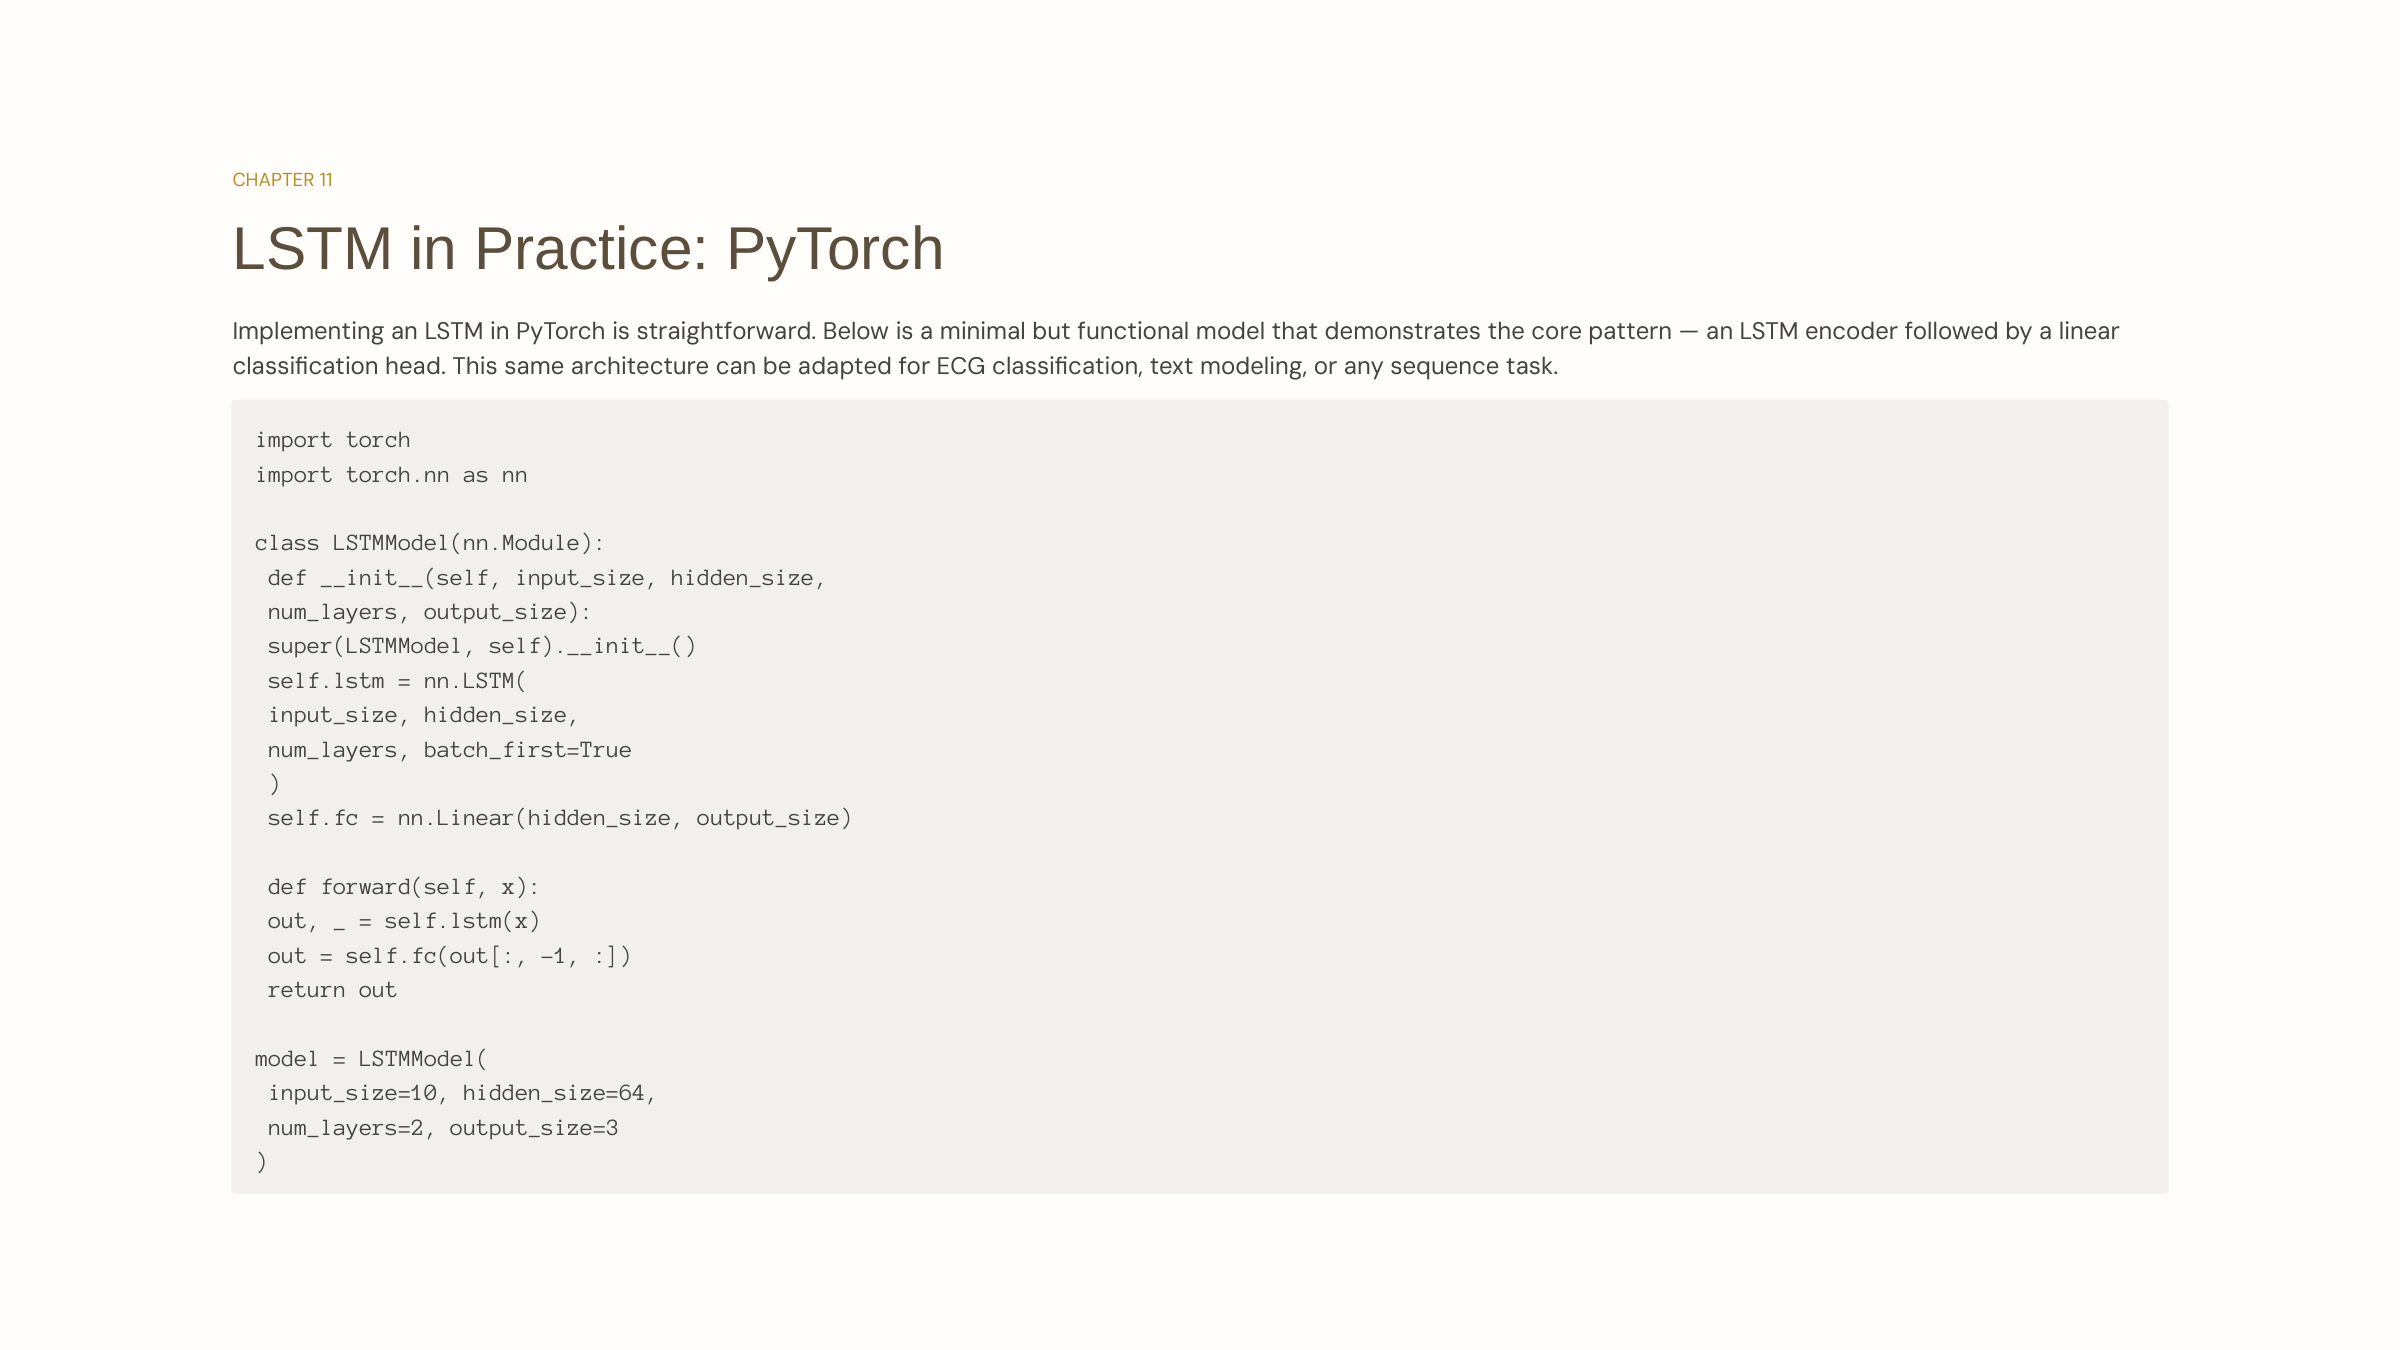

CHAPTER 11
LSTM in Practice: PyTorch
Implementing an LSTM in PyTorch is straightforward. Below is a minimal but functional model that demonstrates the core pattern — an LSTM encoder followed by a linear classification head. This same architecture can be adapted for ECG classification, text modeling, or any sequence task.

import torch
import torch.nn as nn

class LSTMModel(nn.Module):
 def __init__(self, input_size, hidden_size,
 num_layers, output_size):
 super(LSTMModel, self).__init__()
 self.lstm = nn.LSTM(
 input_size, hidden_size,
 num_layers, batch_first=True
 )
 self.fc = nn.Linear(hidden_size, output_size)

 def forward(self, x):
 out, _ = self.lstm(x)
 out = self.fc(out[:, -1, :])
 return out

model = LSTMModel(
 input_size=10, hidden_size=64,
 num_layers=2, output_size=3
)